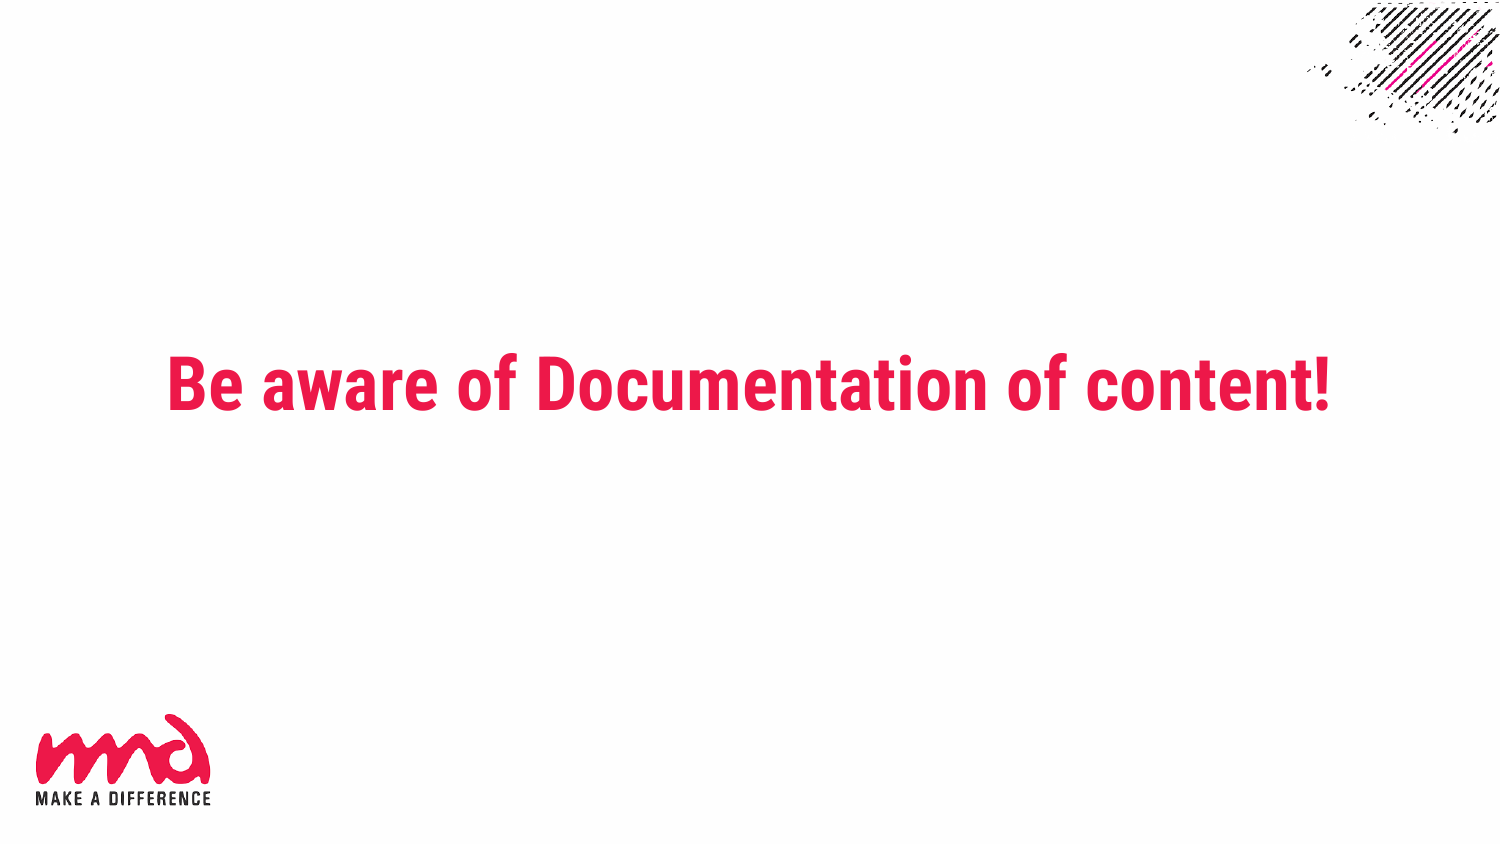

# Be aware of Documentation of content!